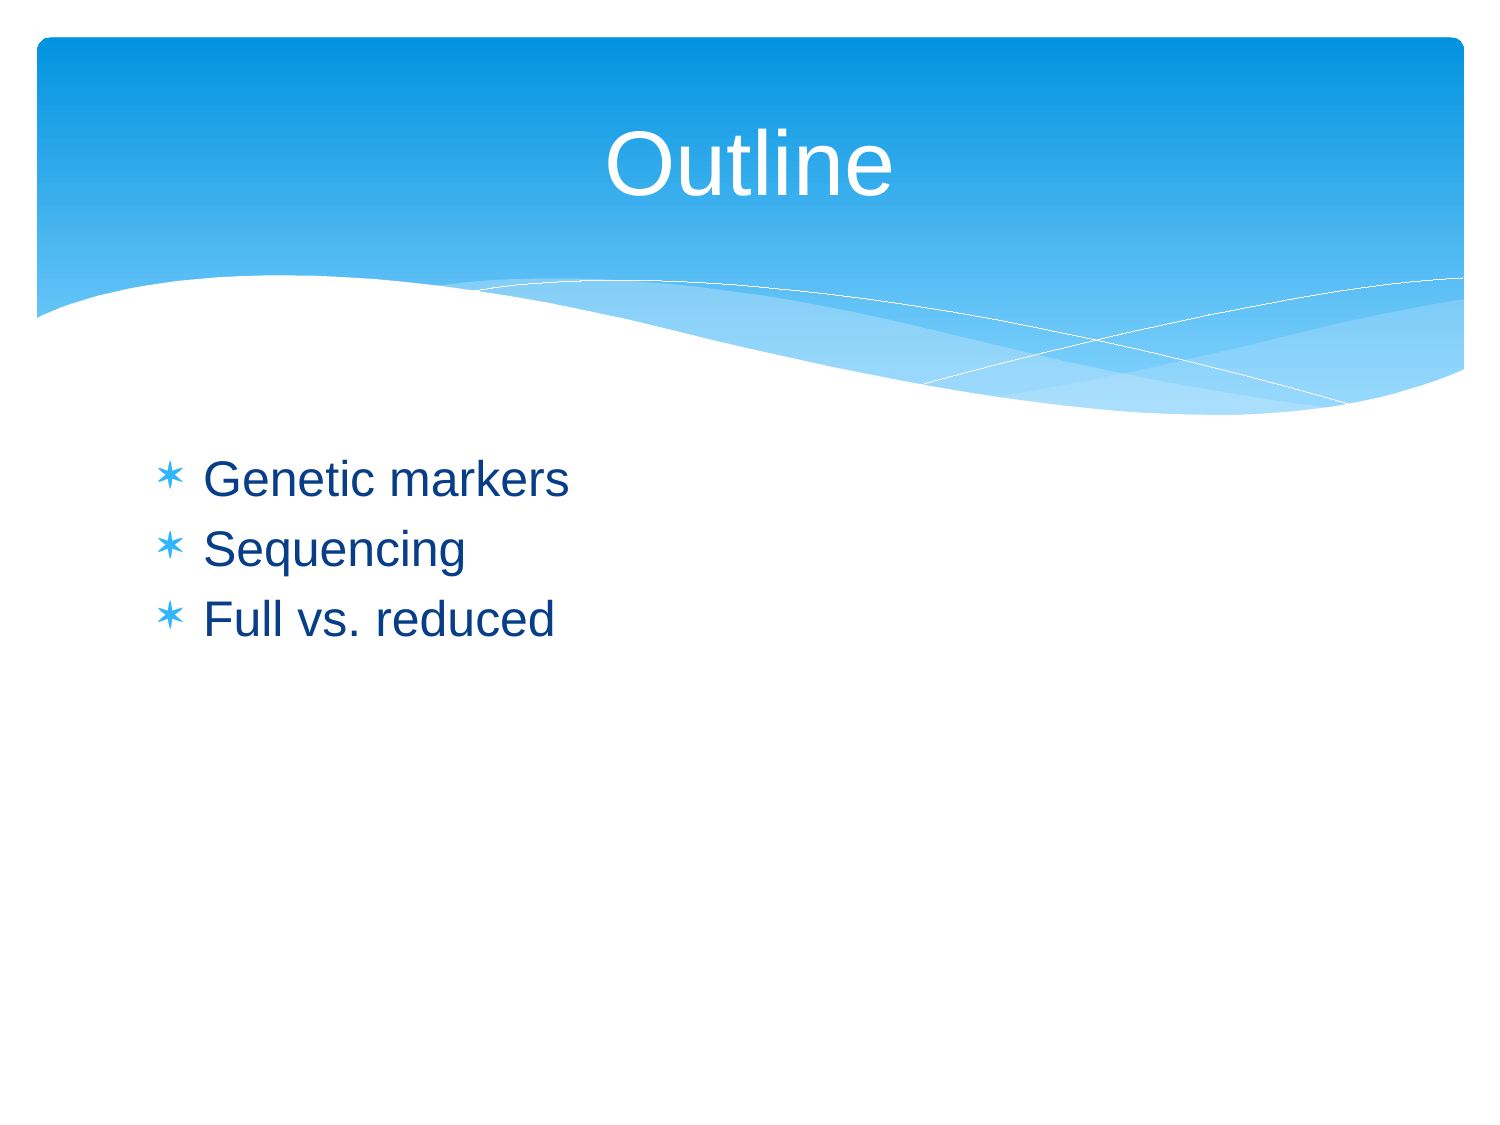

# Outline
Genetic markers
Sequencing
Full vs. reduced